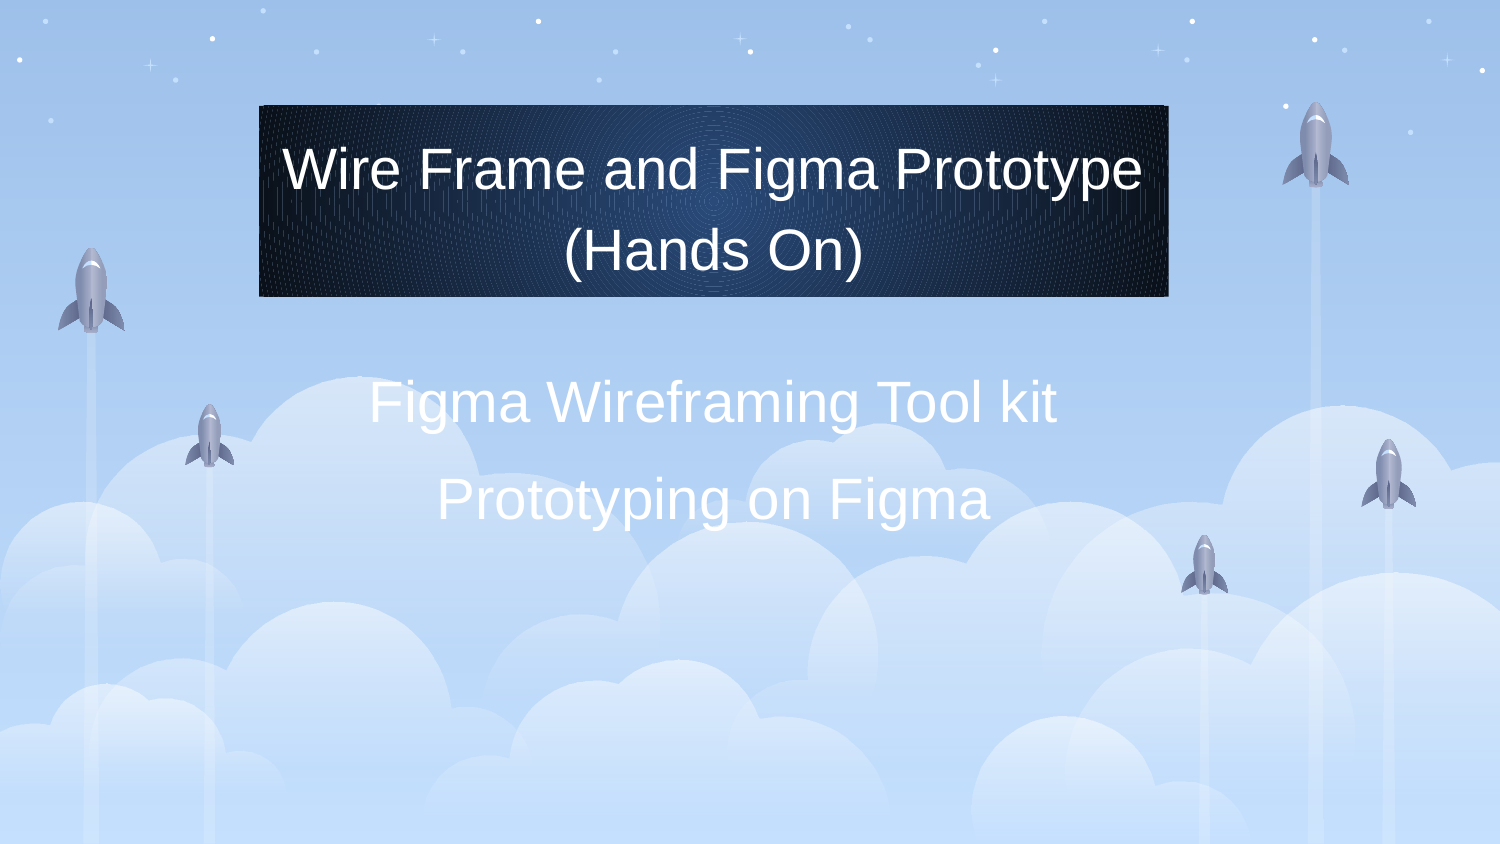

Wire Frame and Figma Prototype (Hands On)
Figma Wireframing Tool kit
Prototyping on Figma